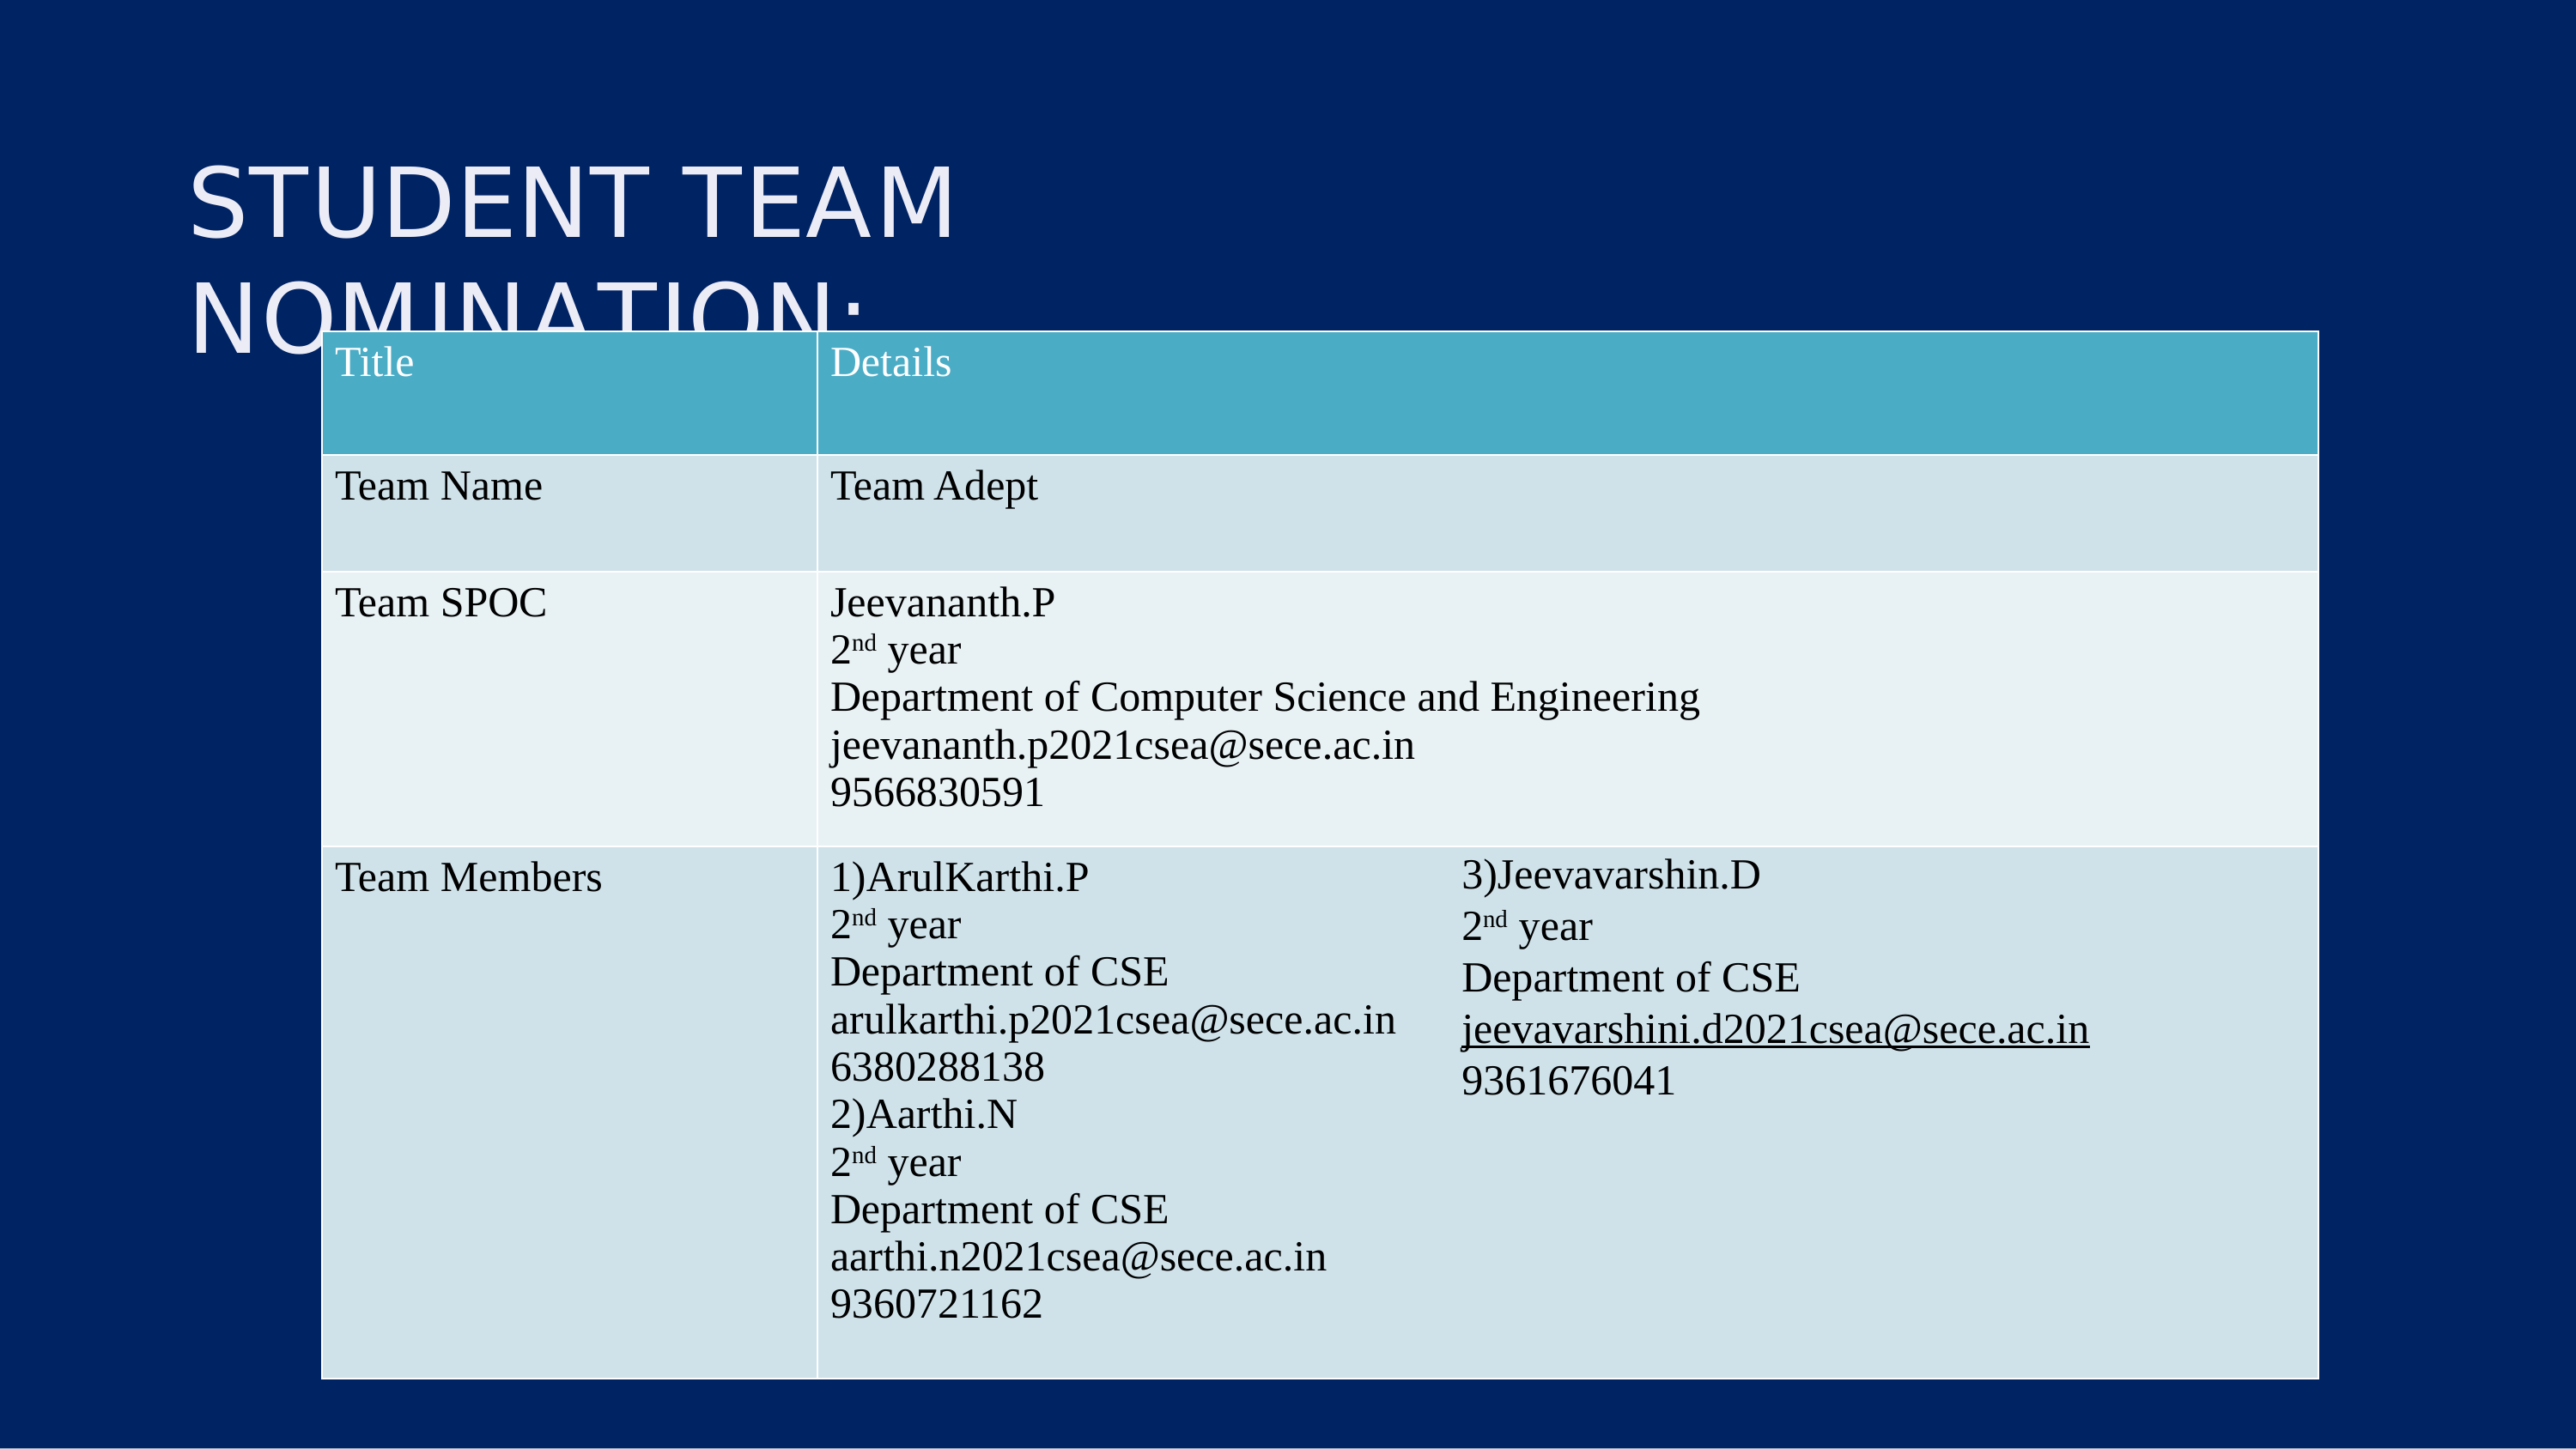

# STUDENT TEAM NOMINATION:
| Title | Details |
| --- | --- |
| Team Name | Team Adept |
| Team SPOC | Jeevananth.P 2nd year Department of Computer Science and Engineering jeevananth.p2021csea@sece.ac.in 9566830591 |
| Team Members | 1)ArulKarthi.P 2nd year Department of CSE arulkarthi.p2021csea@sece.ac.in 6380288138 2)Aarthi.N 2nd year Department of CSE aarthi.n2021csea@sece.ac.in 9360721162 |
3)Jeevavarshin.D
2nd year
Department of CSE
jeevavarshini.d2021csea@sece.ac.in
9361676041